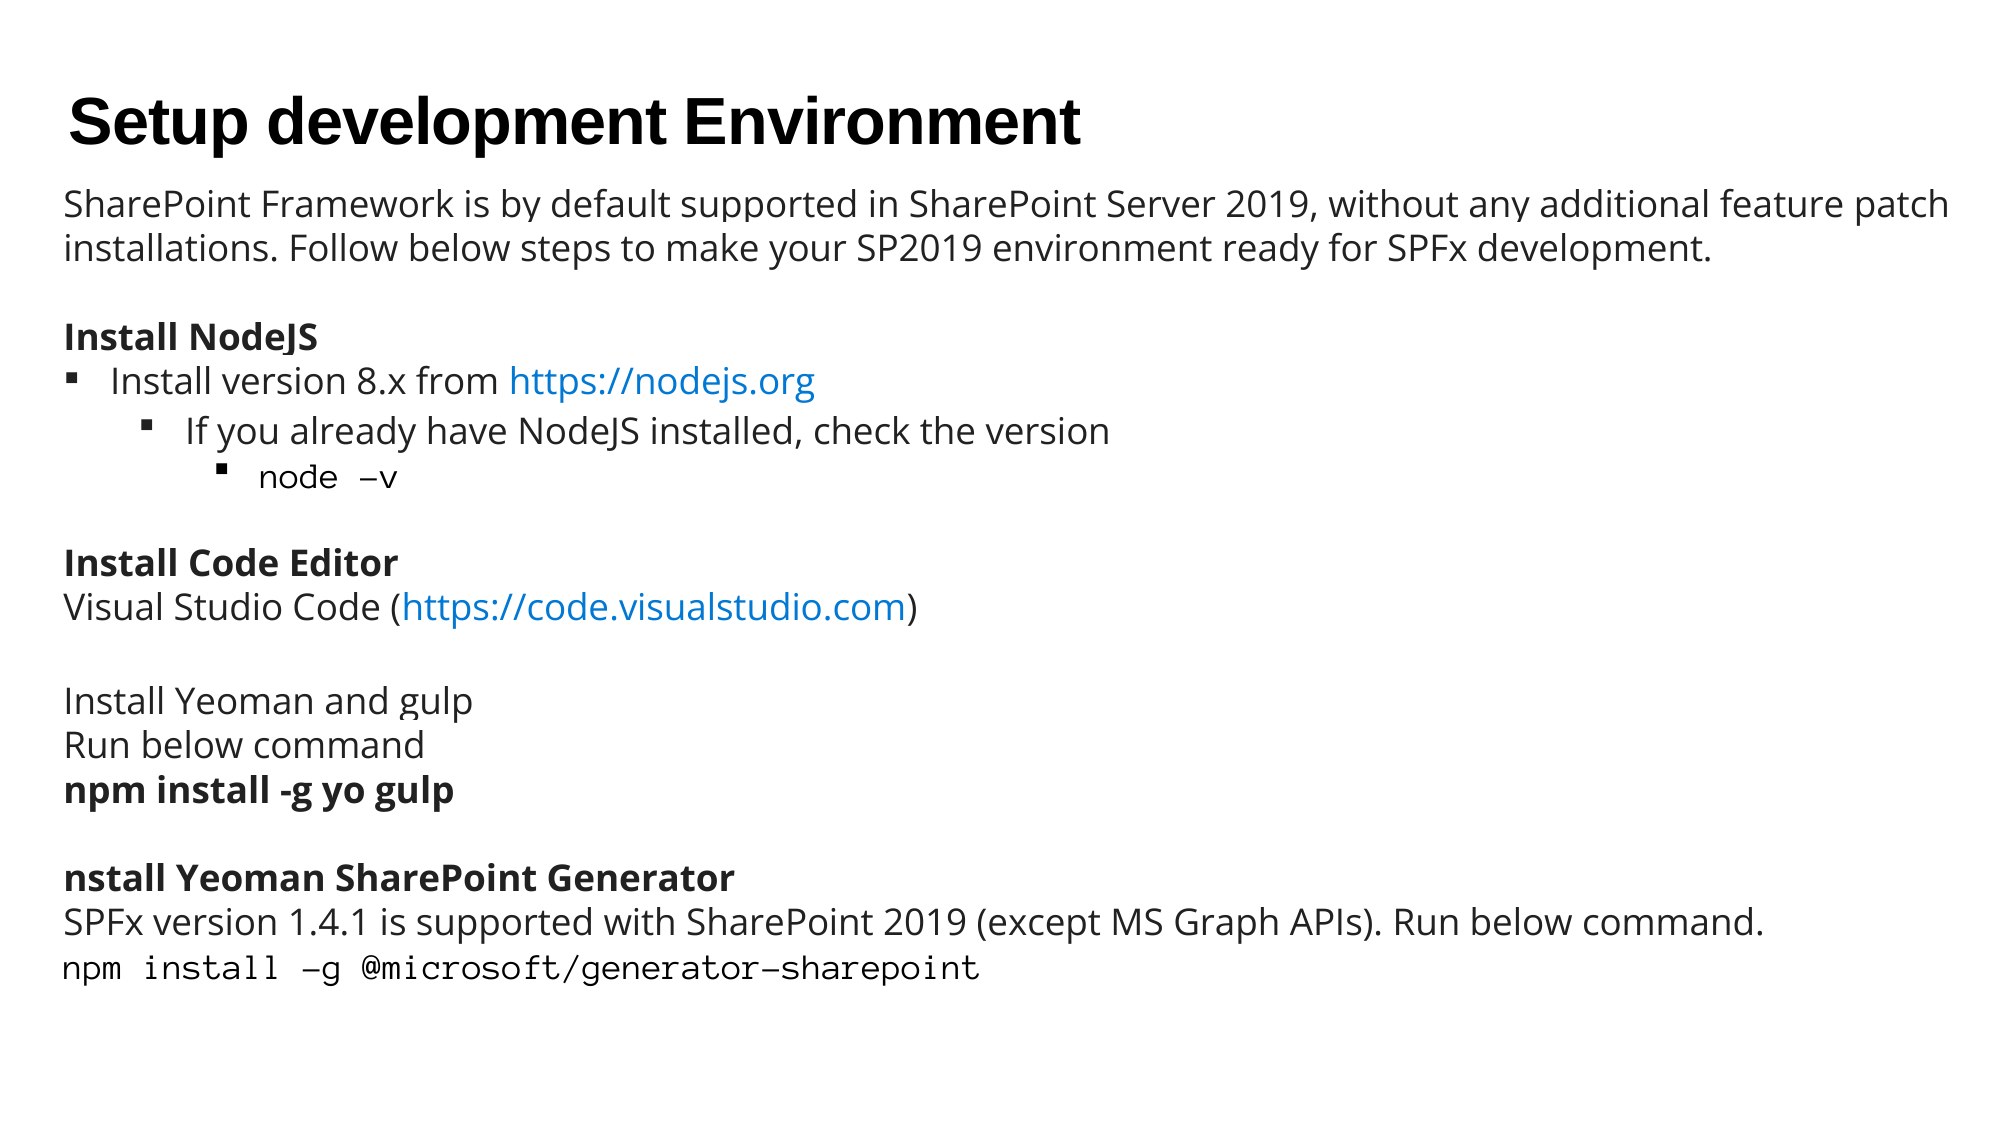

# Setup development Environment
SharePoint Framework is by default supported in SharePoint Server 2019, without any additional feature patch installations. Follow below steps to make your SP2019 environment ready for SPFx development.

Install NodeJS
Install version 8.x from https://nodejs.org
If you already have NodeJS installed, check the version
node -v

Install Code Editor
Visual Studio Code (https://code.visualstudio.com)

Install Yeoman and gulp
Run below command
npm install -g yo gulp

nstall Yeoman SharePoint Generator
SPFx version 1.4.1 is supported with SharePoint 2019 (except MS Graph APIs). Run below command.
npm install -g @microsoft/generator-sharepoint